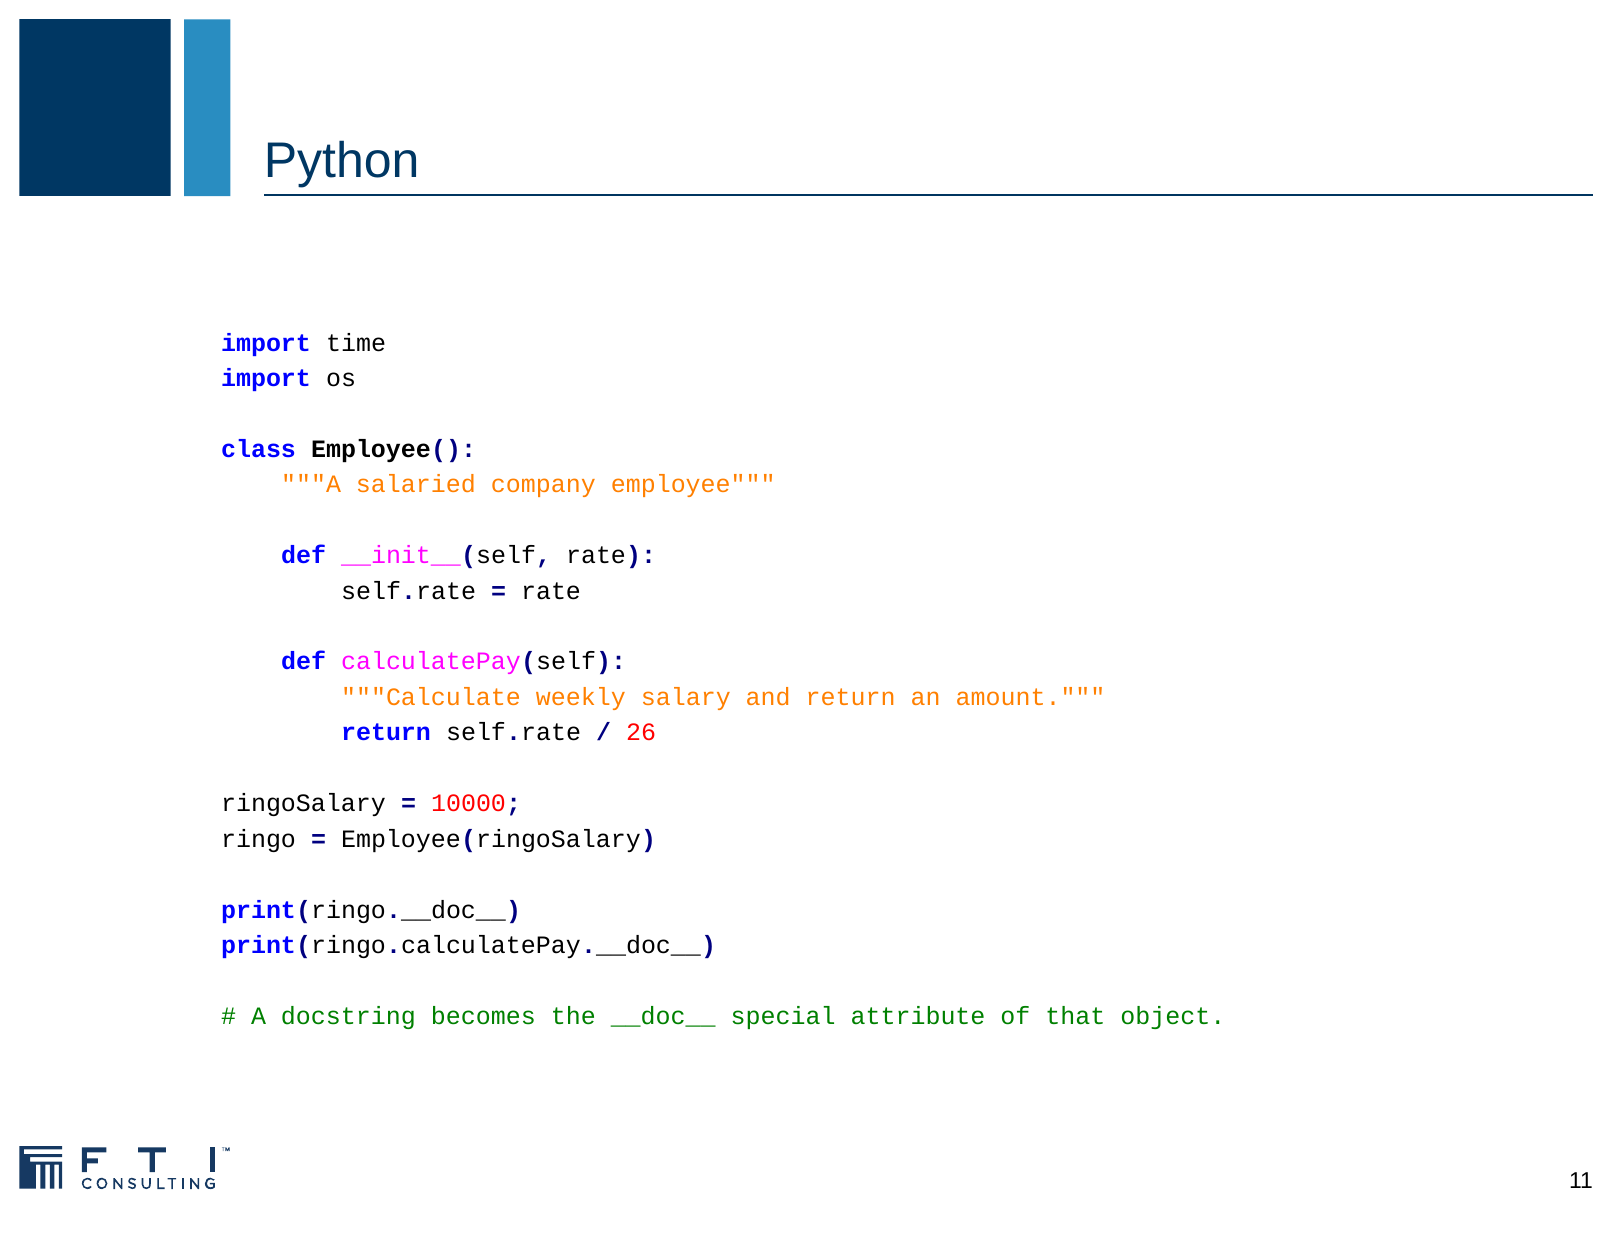

# Python
import time
import os

class Employee():
    """A salaried company employee"""

    def __init__(self, rate):
        self.rate = rate

    def calculatePay(self):
        """Calculate weekly salary and return an amount."""
        return self.rate / 26

ringoSalary = 10000;
ringo = Employee(ringoSalary)

print(ringo.__doc__)
print(ringo.calculatePay.__doc__)

# A docstring becomes the __doc__ special attribute of that object.
11